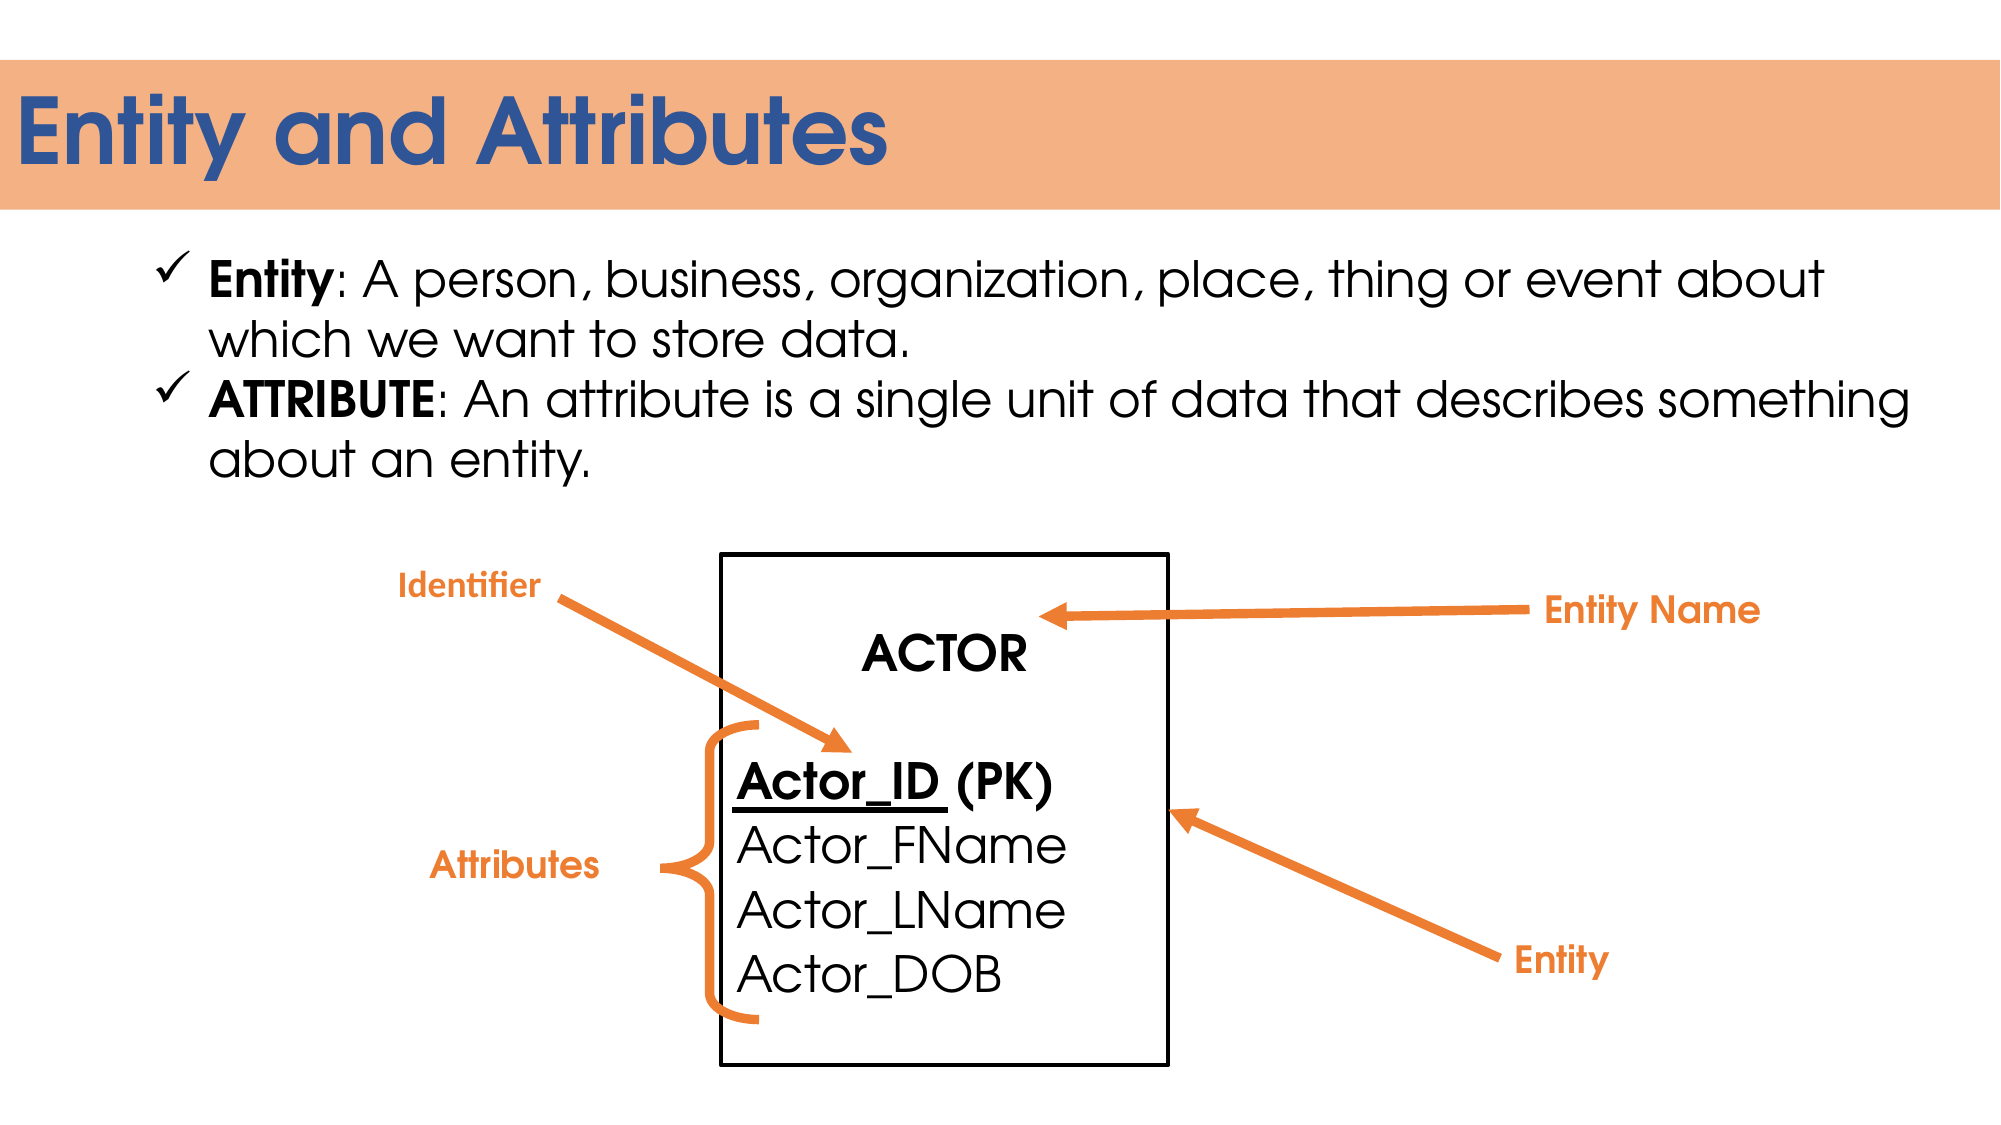

# Entity and Attributes
Entity: A person, business, organization, place, thing or event about which we want to store data.
ATTRIBUTE: An attribute is a single unit of data that describes something about an entity.
Identifier
ACTOR

Actor_ID (PK)
Actor_FName
Actor_LName
Actor_DOB
Entity Name

Attributes
Entity